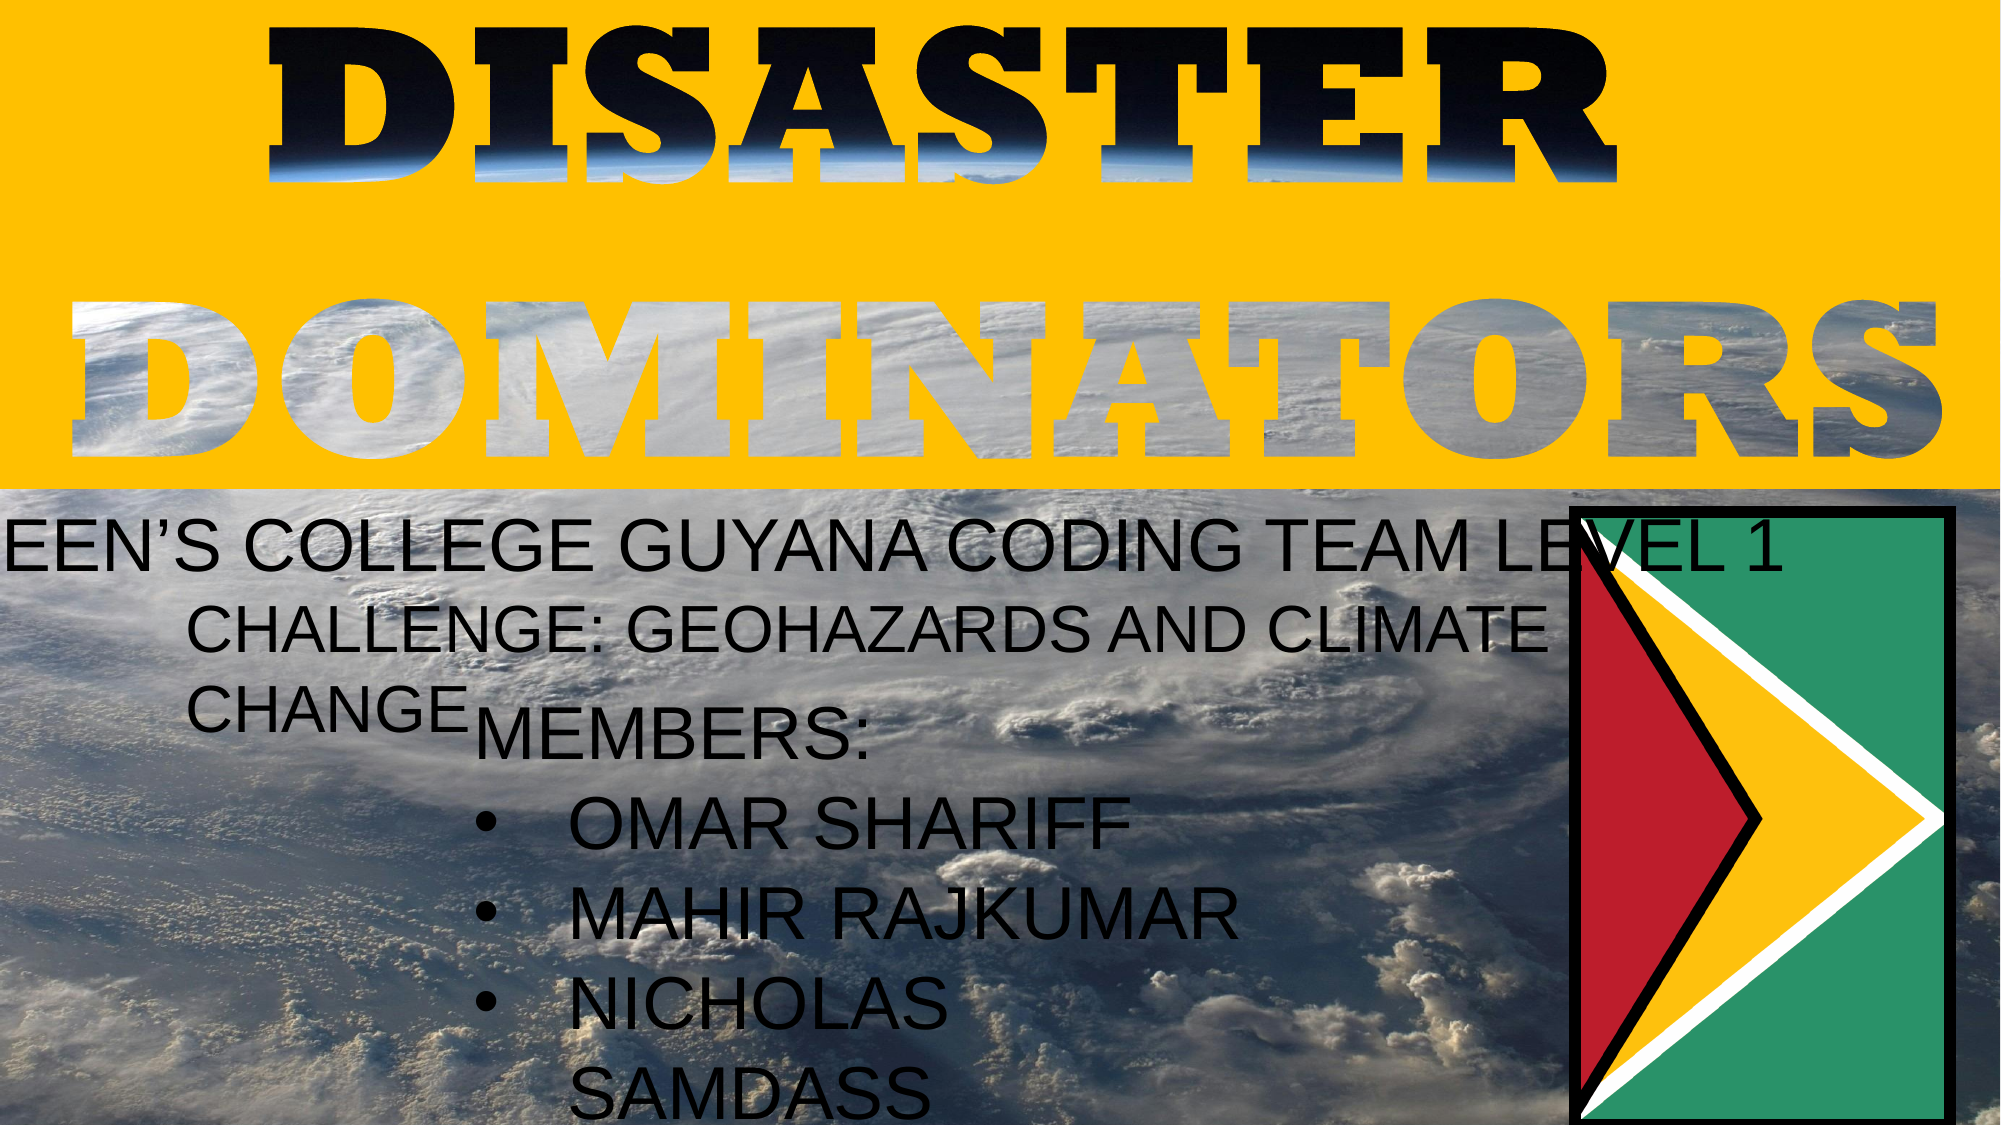

QUEEN’S COLLEGE GUYANA CODING TEAM LEVEL 1
CHALLENGE: GEOHAZARDS AND CLIMATE CHANGE

MEMBERS:
OMAR SHARIFF
MAHIR RAJKUMAR
NICHOLAS SAMDASS
SERAH RODRIGUES